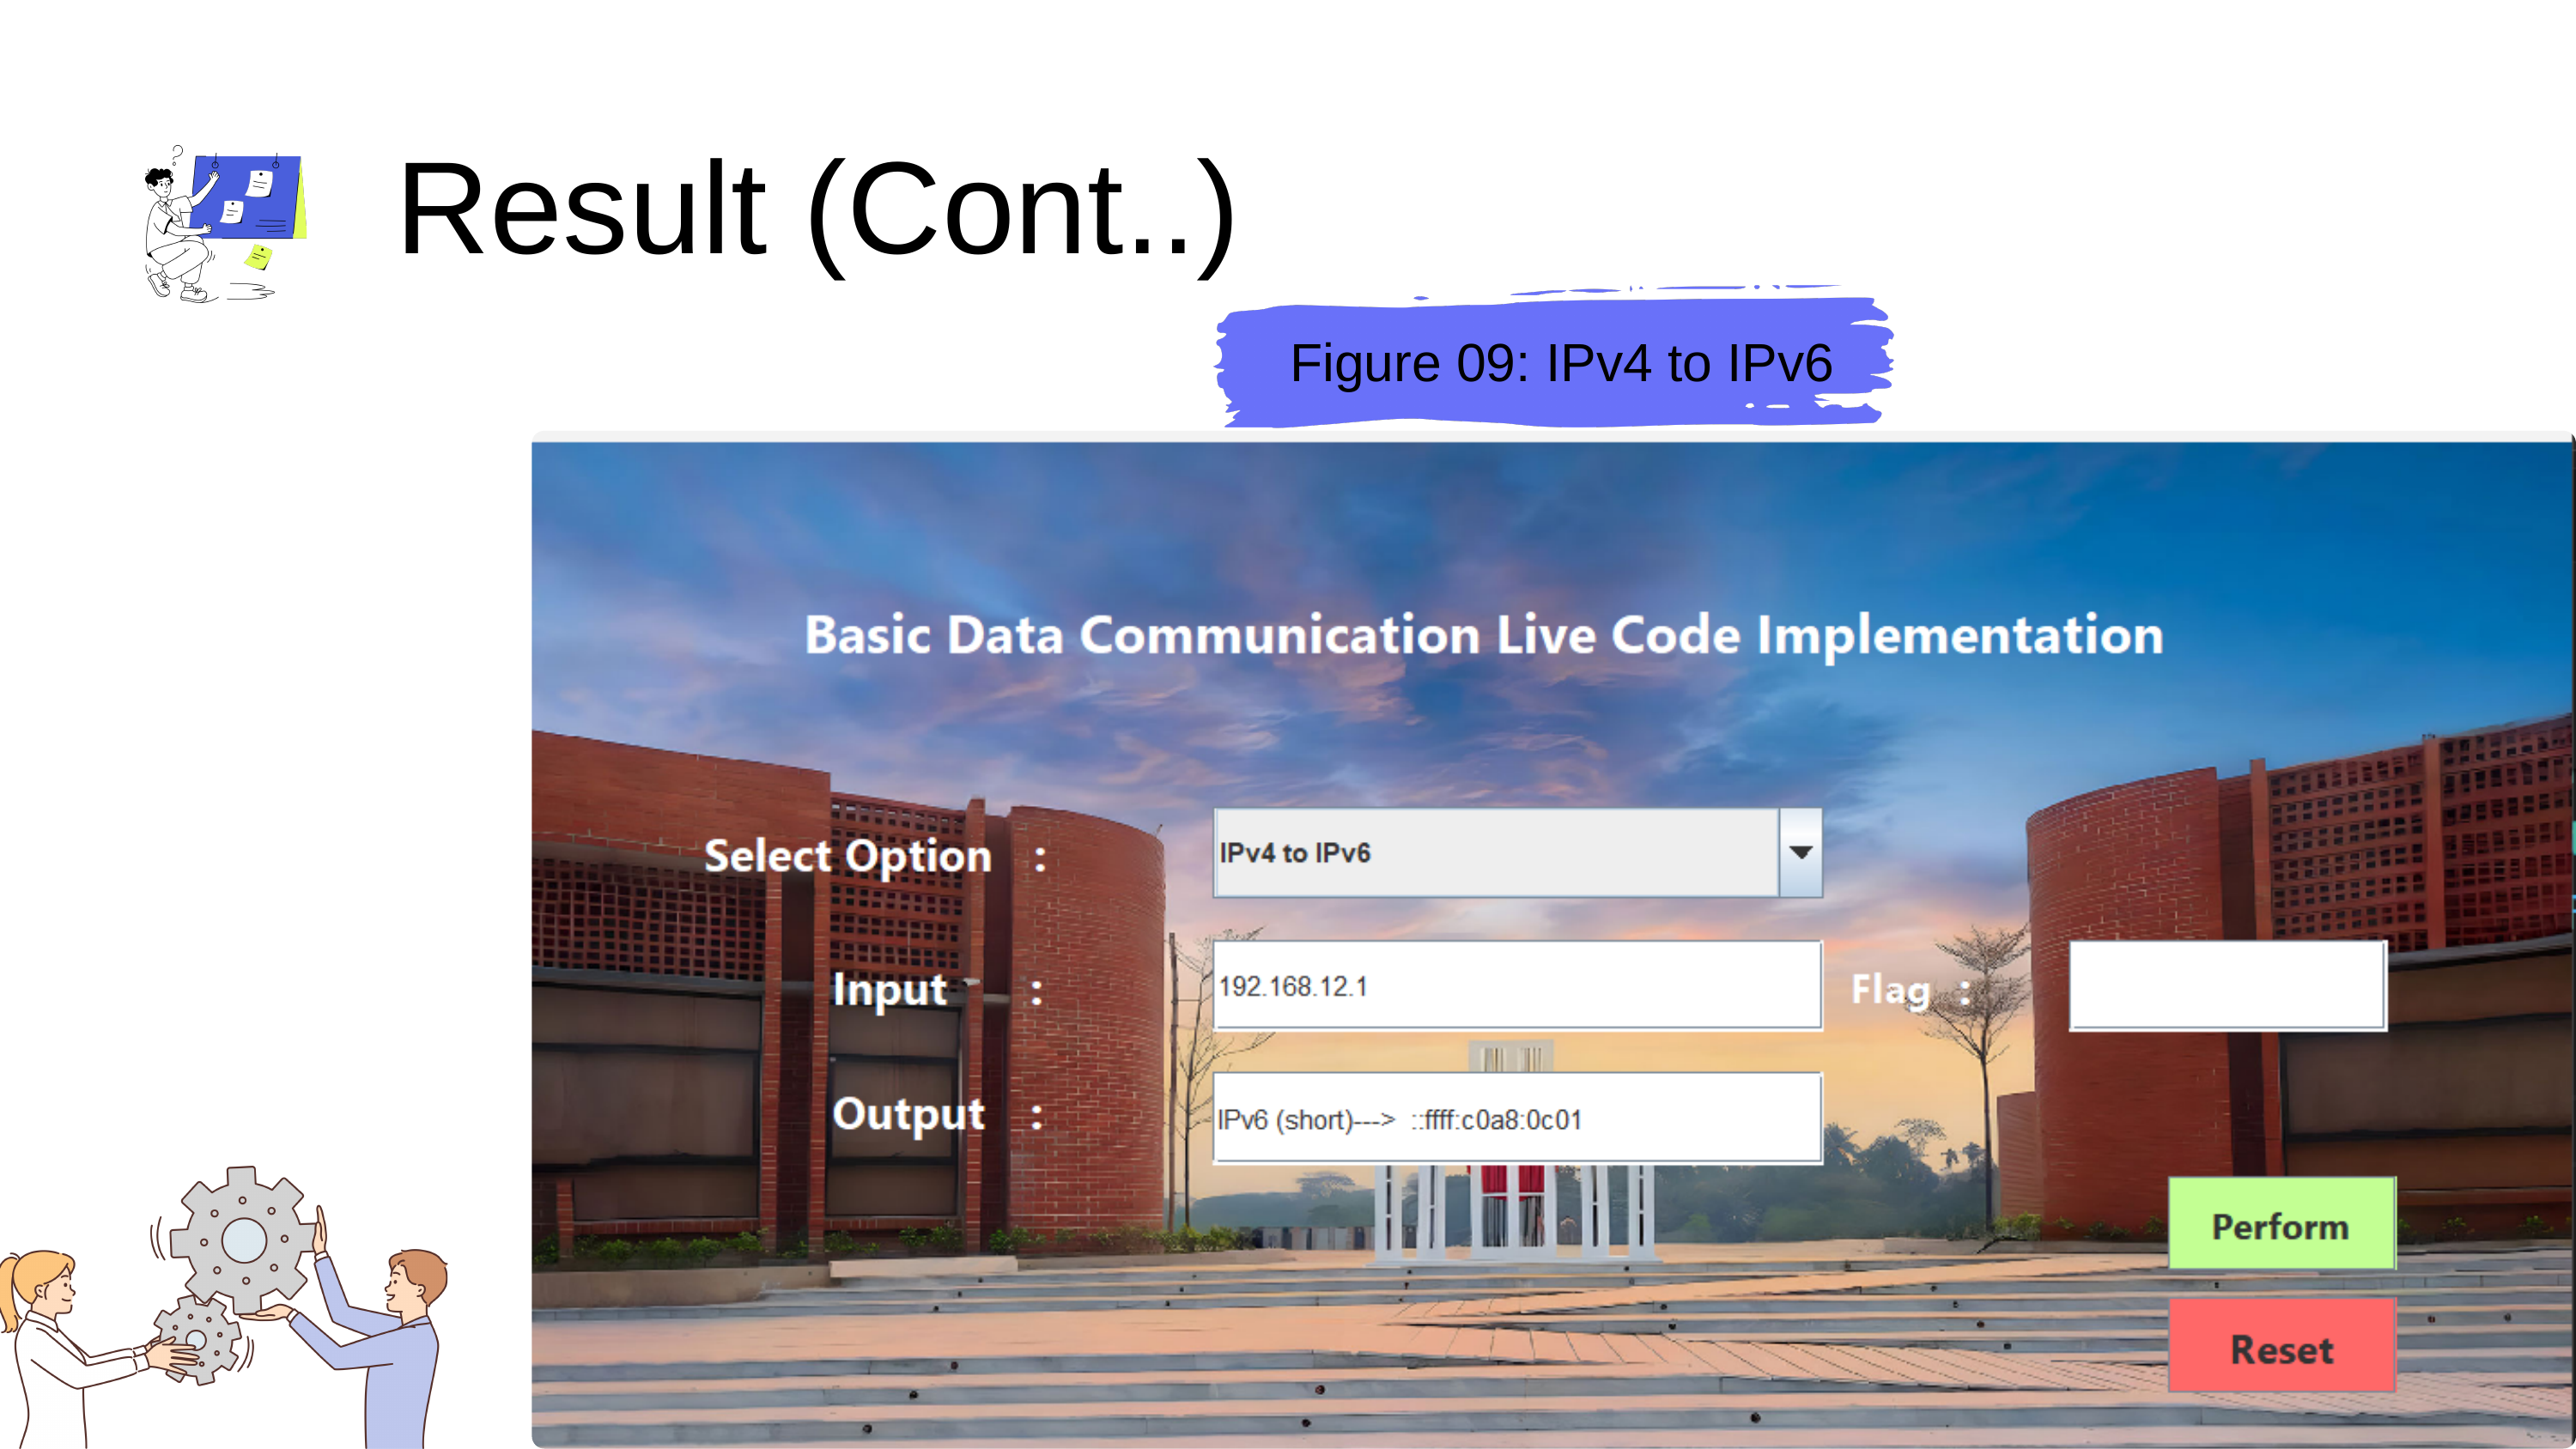

Result (Cont..)

Figure 09: IPv4 to IPv6